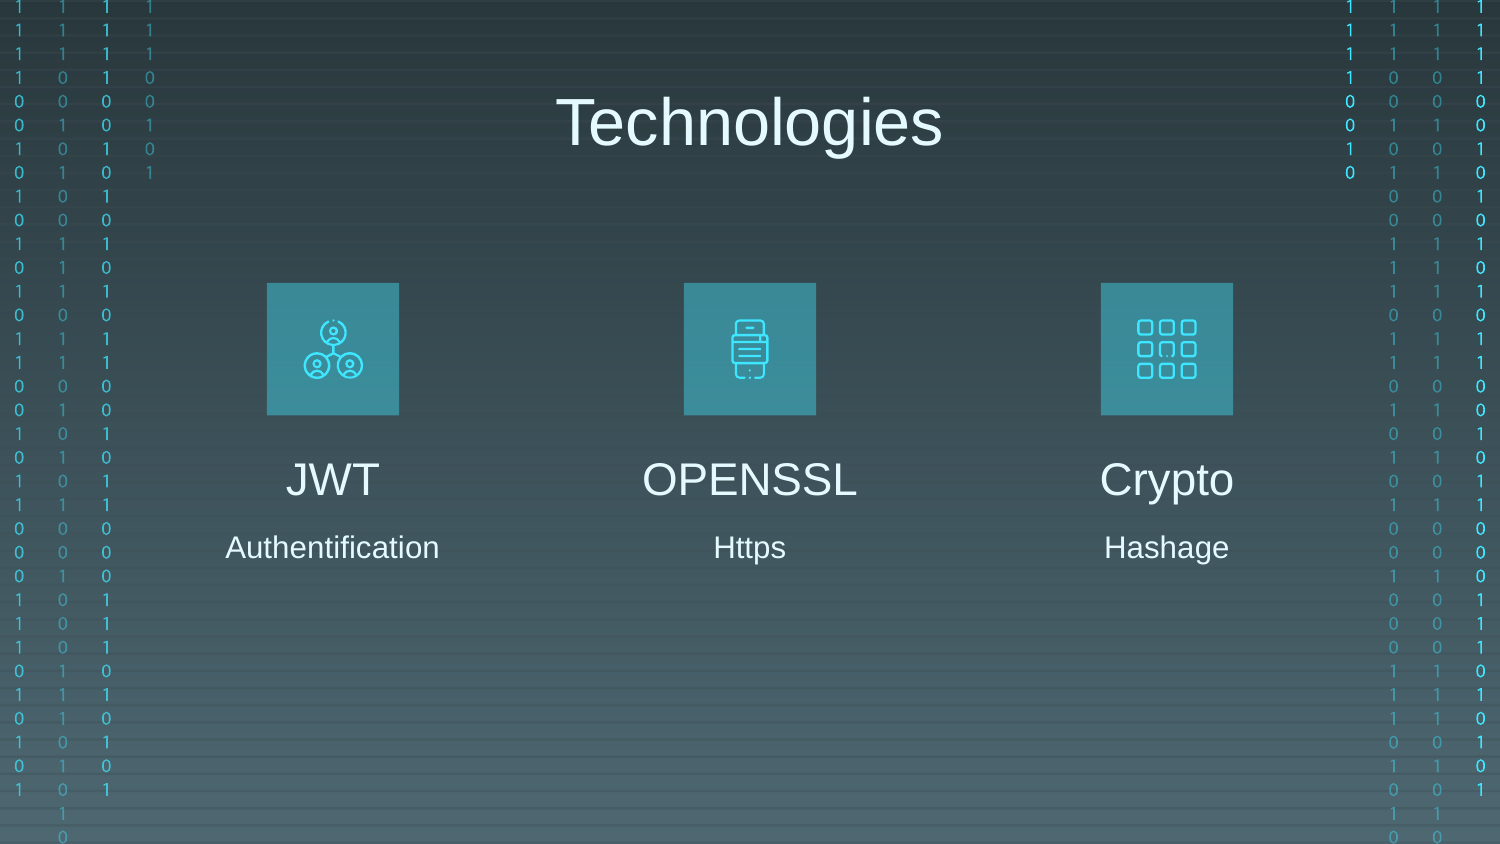

# Technologies

JWT
OPENSSL
Crypto
Authentification
Https
Hashage